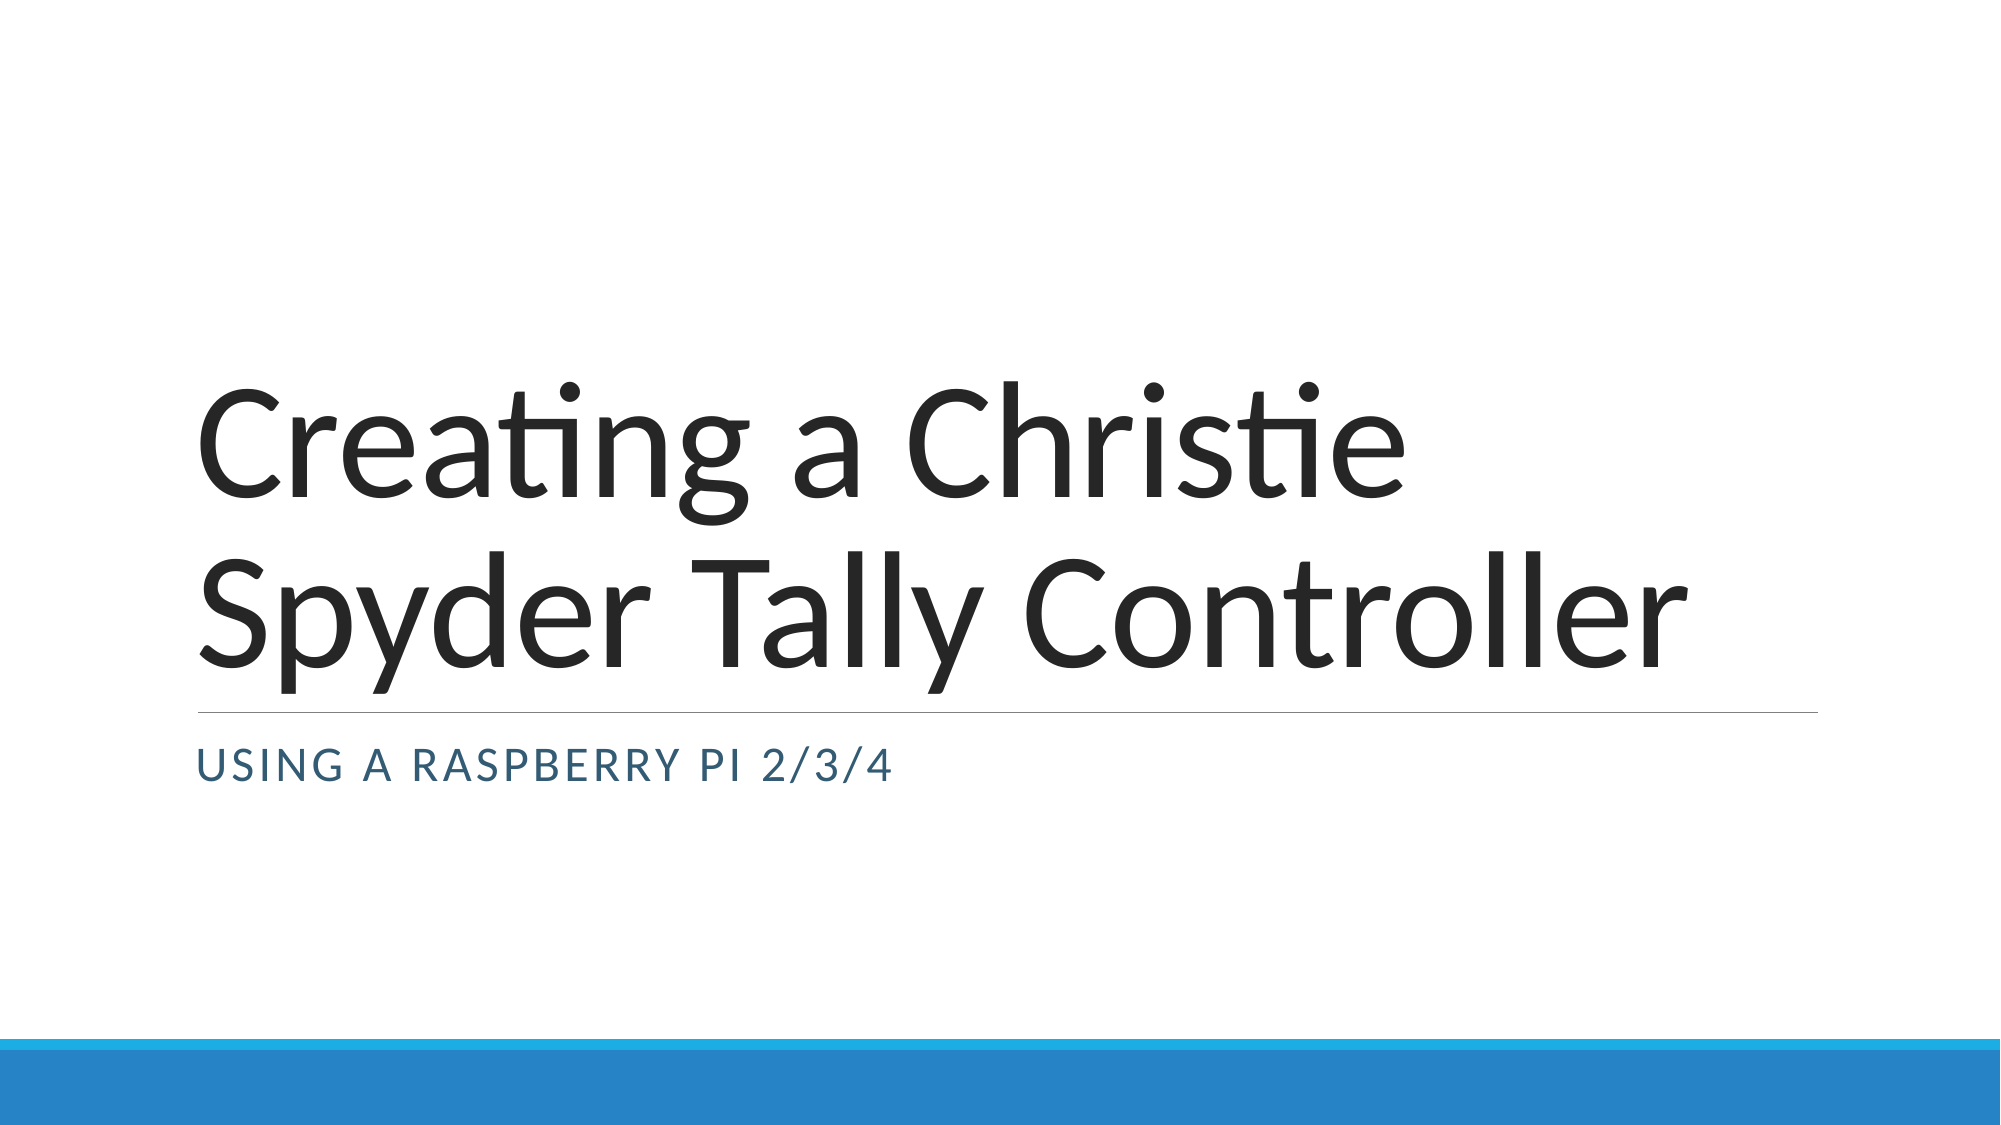

# Creating a Christie Spyder Tally Controller
Using a Raspberry Pi 2/3/4